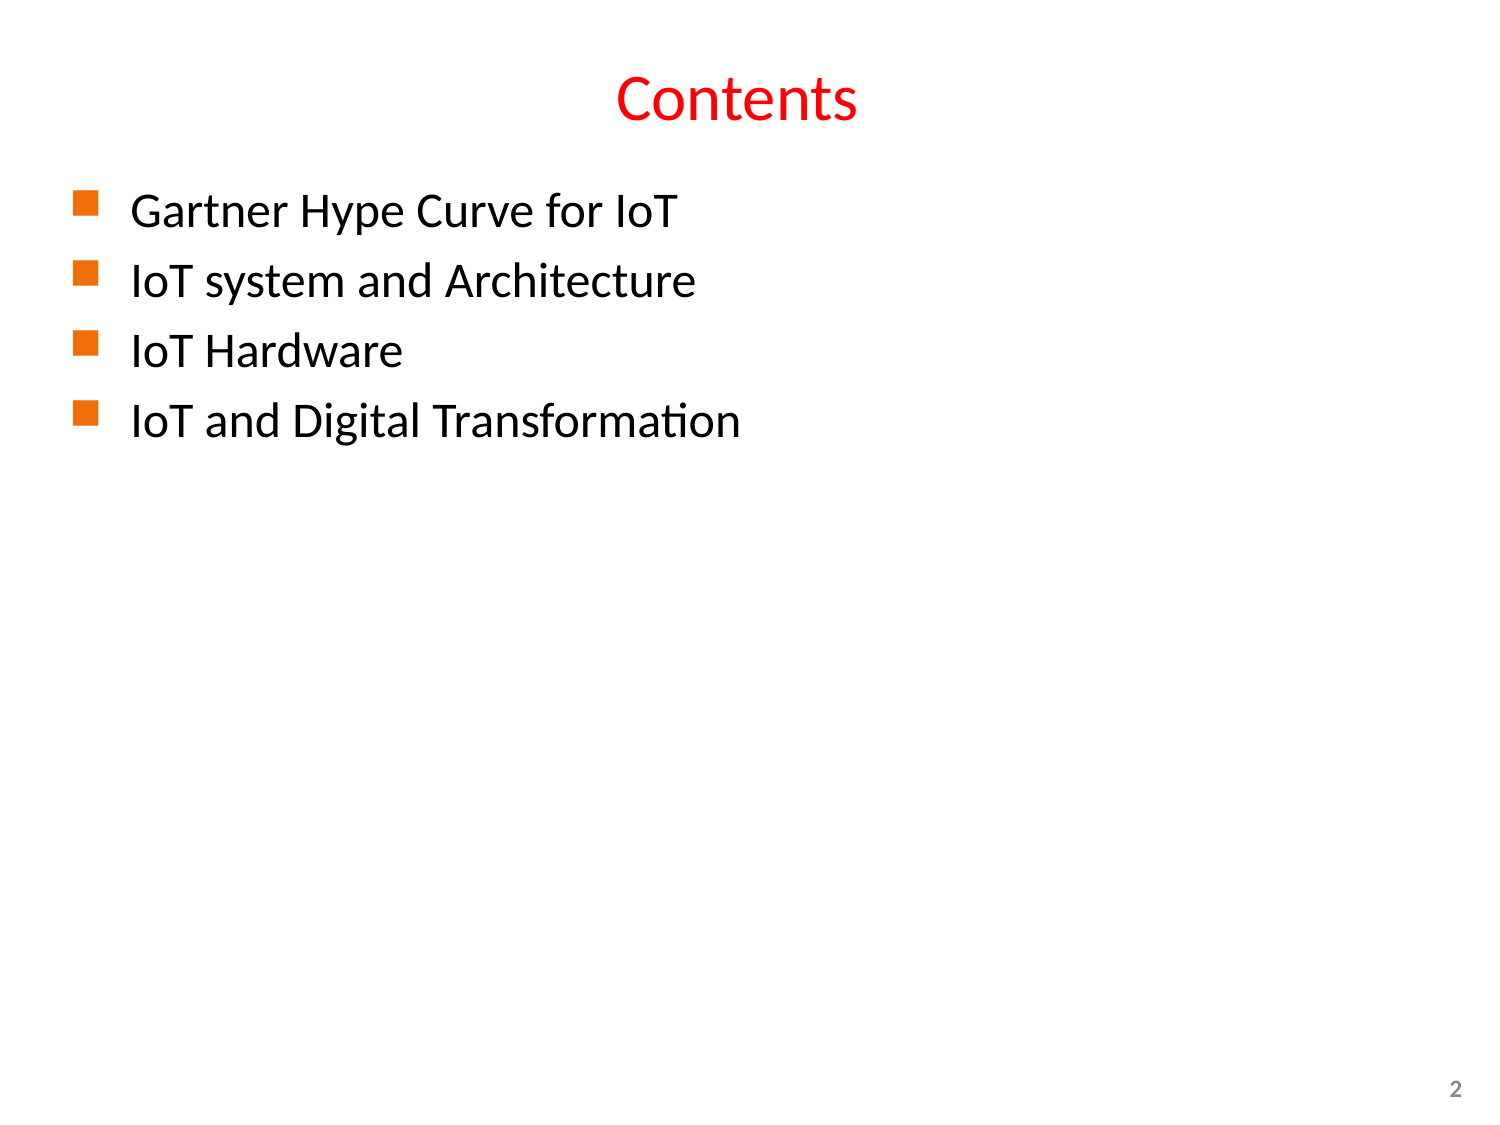

# Contents
Gartner Hype Curve for IoT
IoT system and Architecture
IoT Hardware
IoT and Digital Transformation